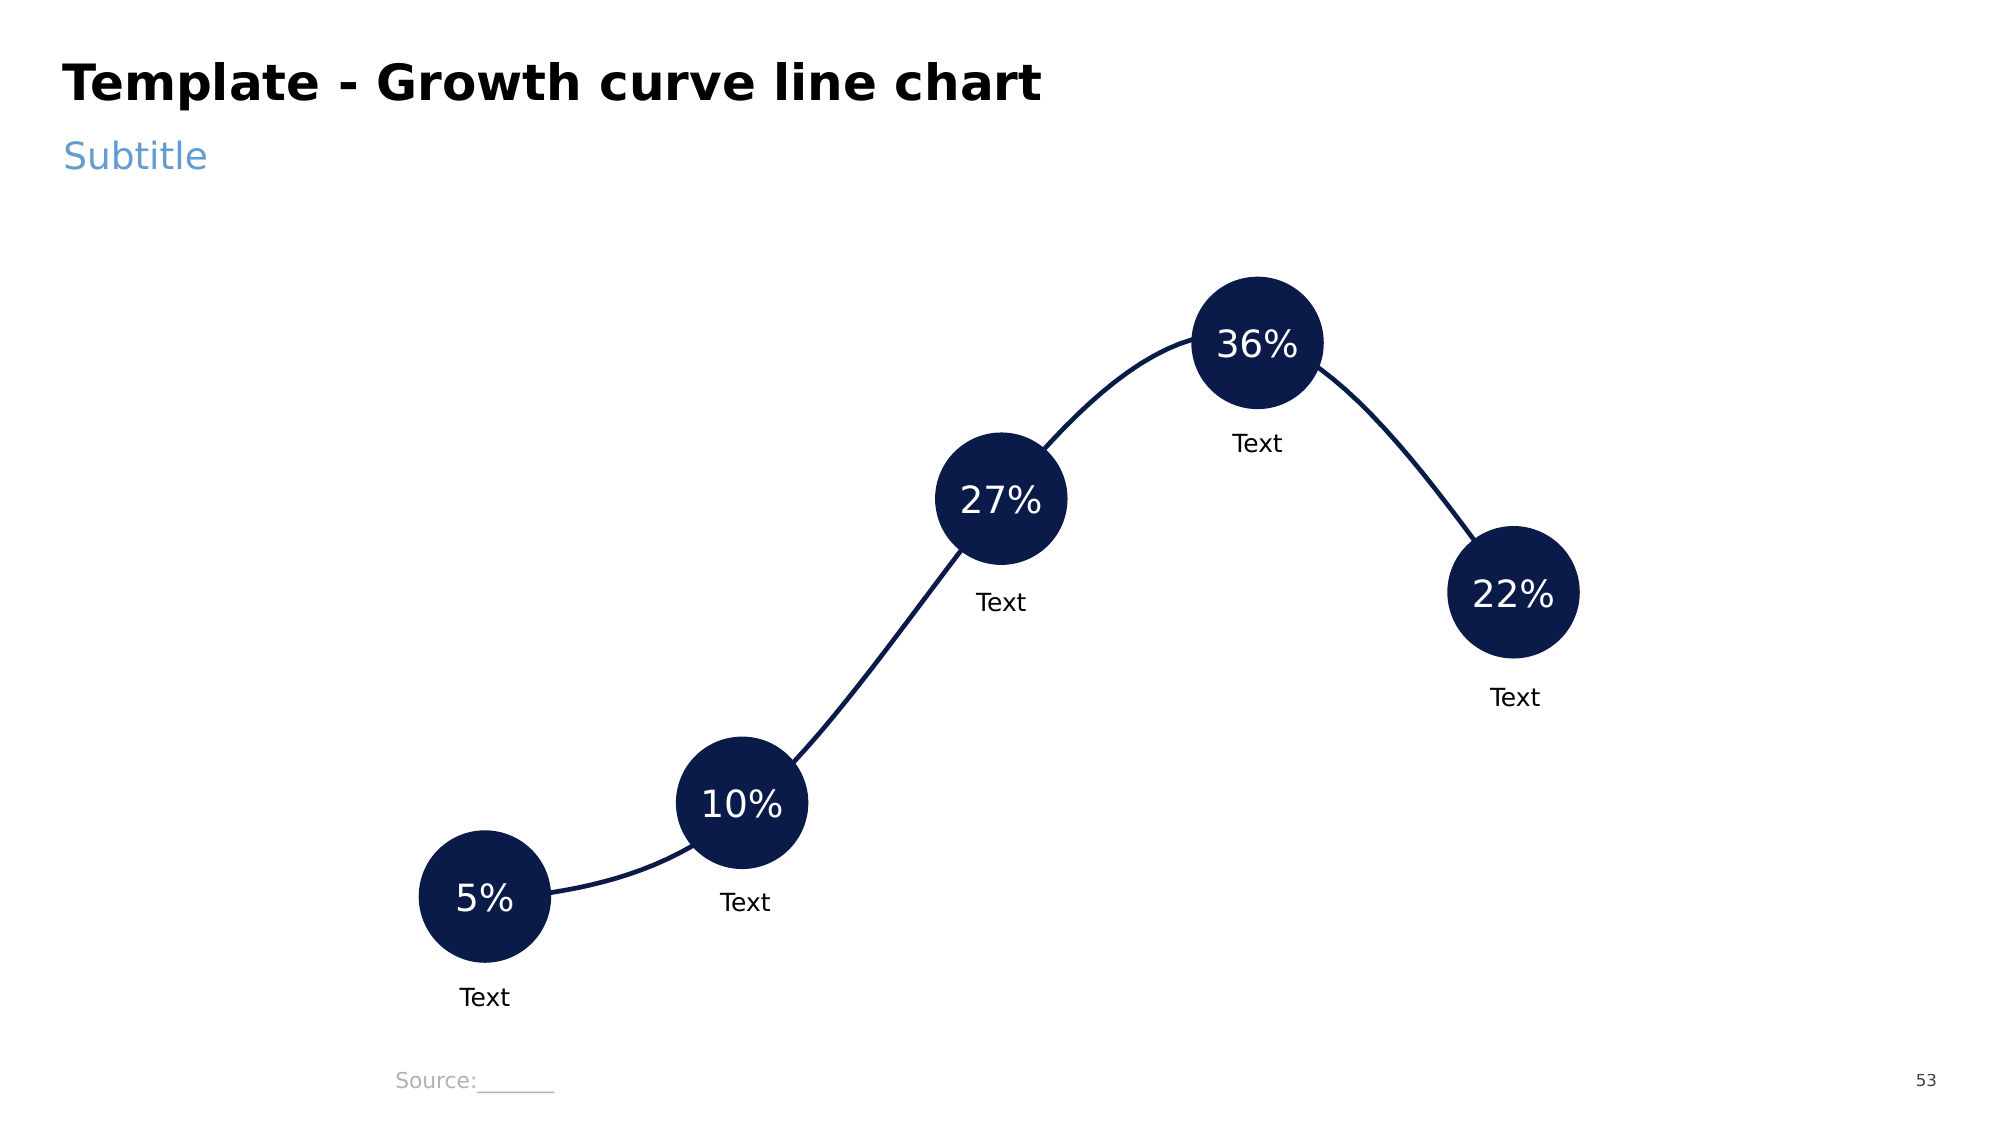

# Template - Growth curve line chart
Subtitle

### Chart

| Category | Serie 1 |
|---|---|
| Text | 0.05 |
| Text | 0.1 |
| Text | 0.27 |
| Text | 0.36 |
| Text | 0.22 |
36%
Text
27%
22%
Text
Text
10%
5%
Text
Text
Source:_______